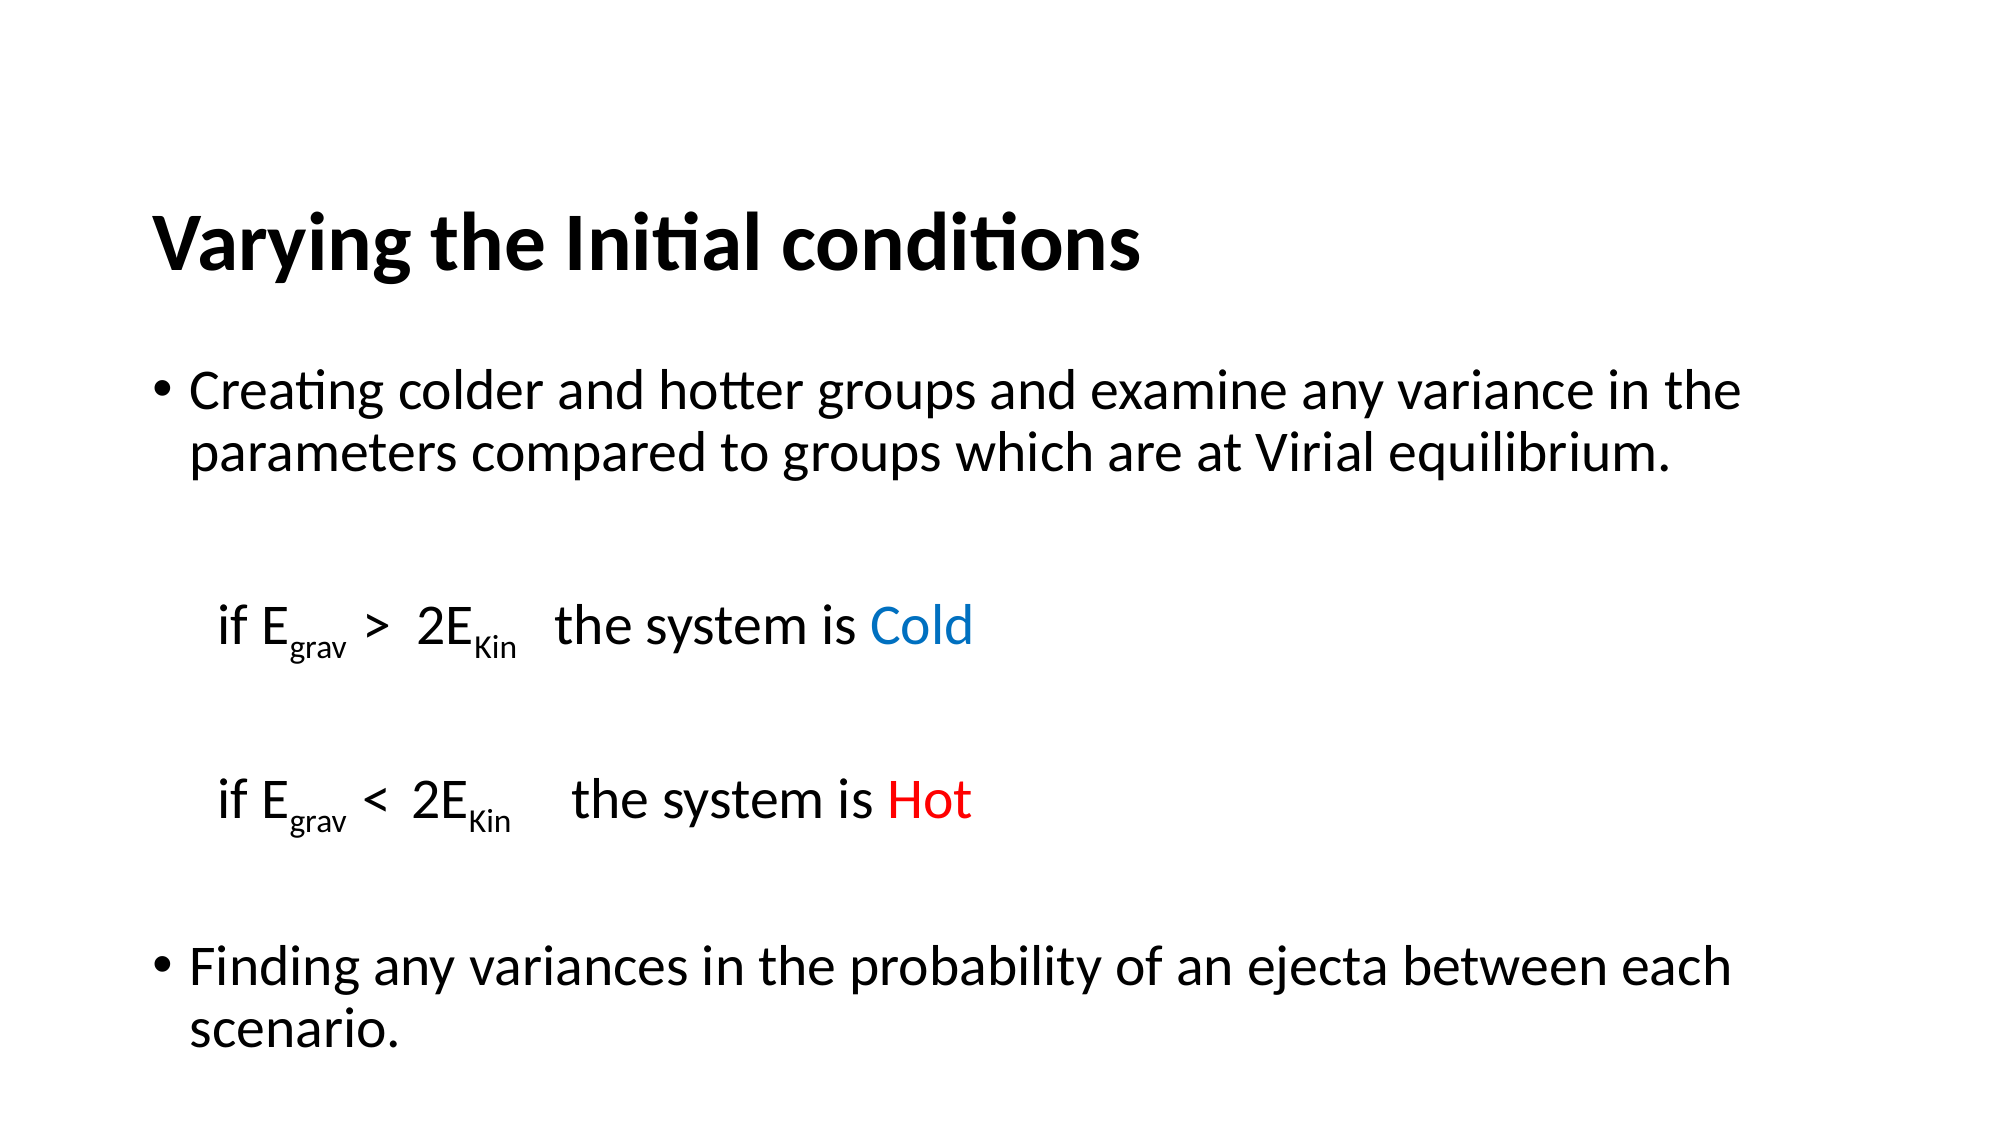

# Varying the Initial conditions
Creating colder and hotter groups and examine any variance in the parameters compared to groups which are at Virial equilibrium.

     if Egrav  >  2EKin     the system is Cold

     if Egrav  <  2EKin        the system is Hot

Finding any variances in the probability of an ejecta between each scenario.